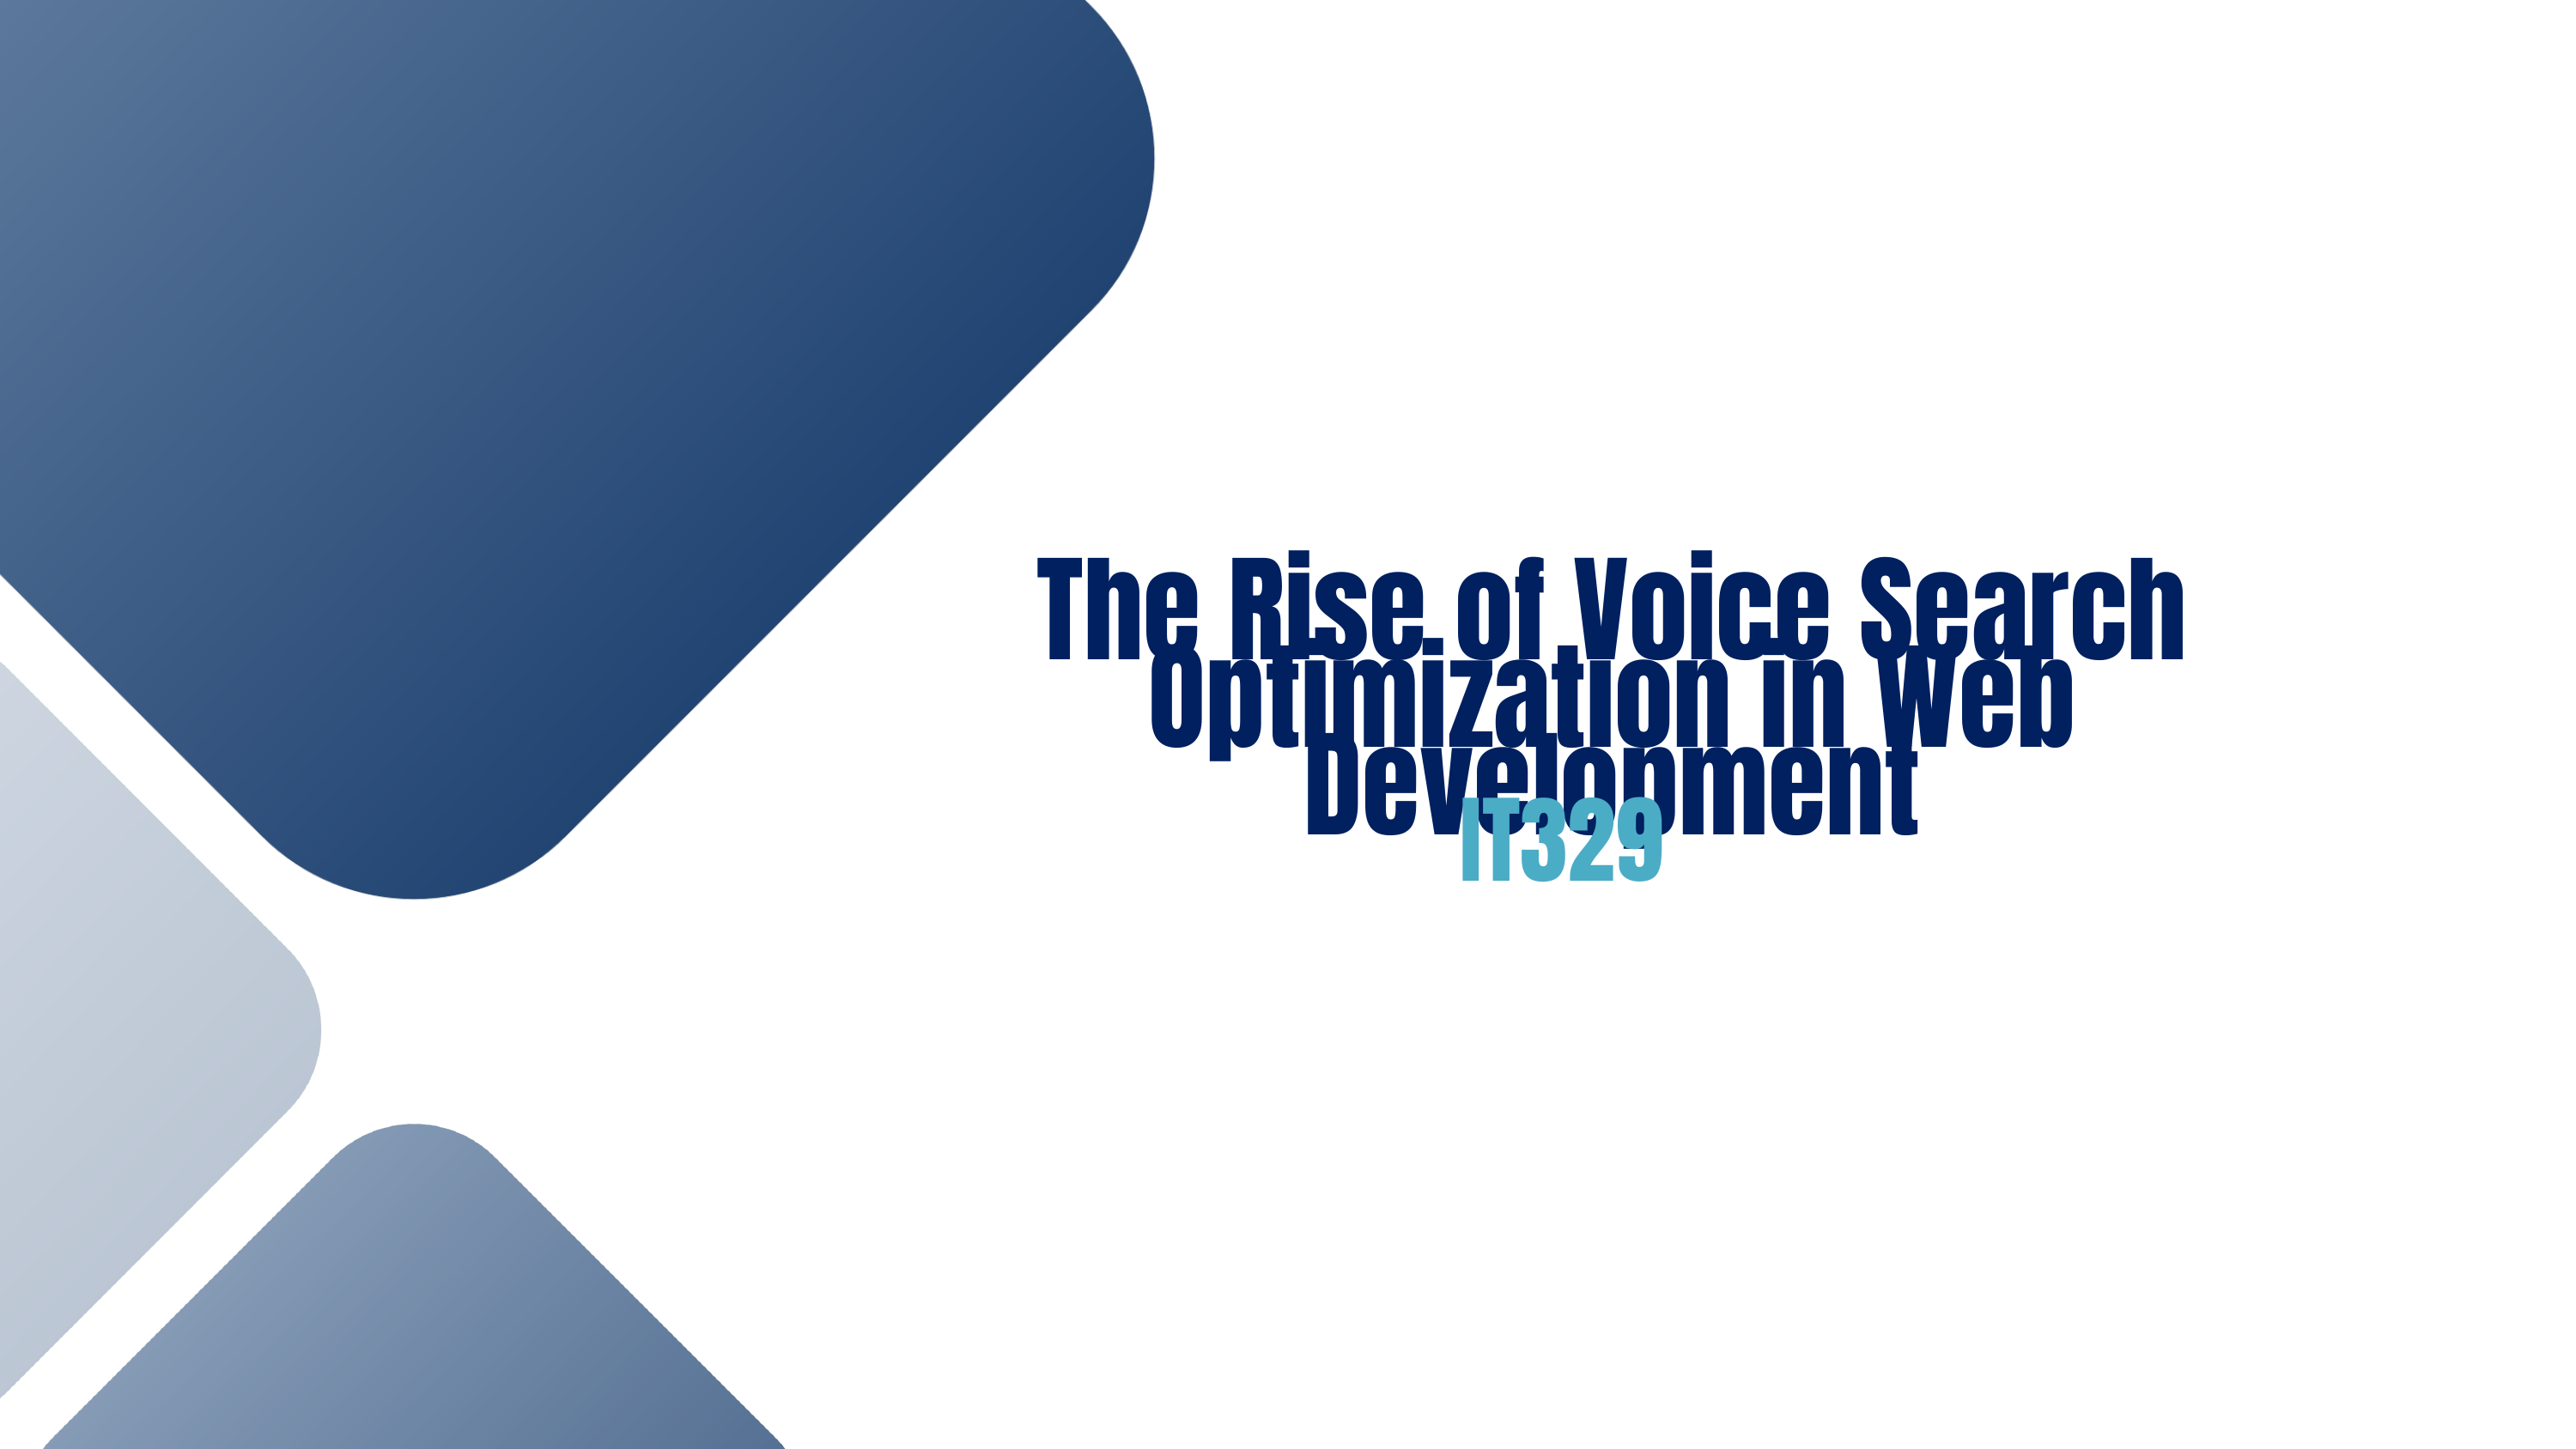

The Rise of Voice Search Optimization in Web Development

IT329